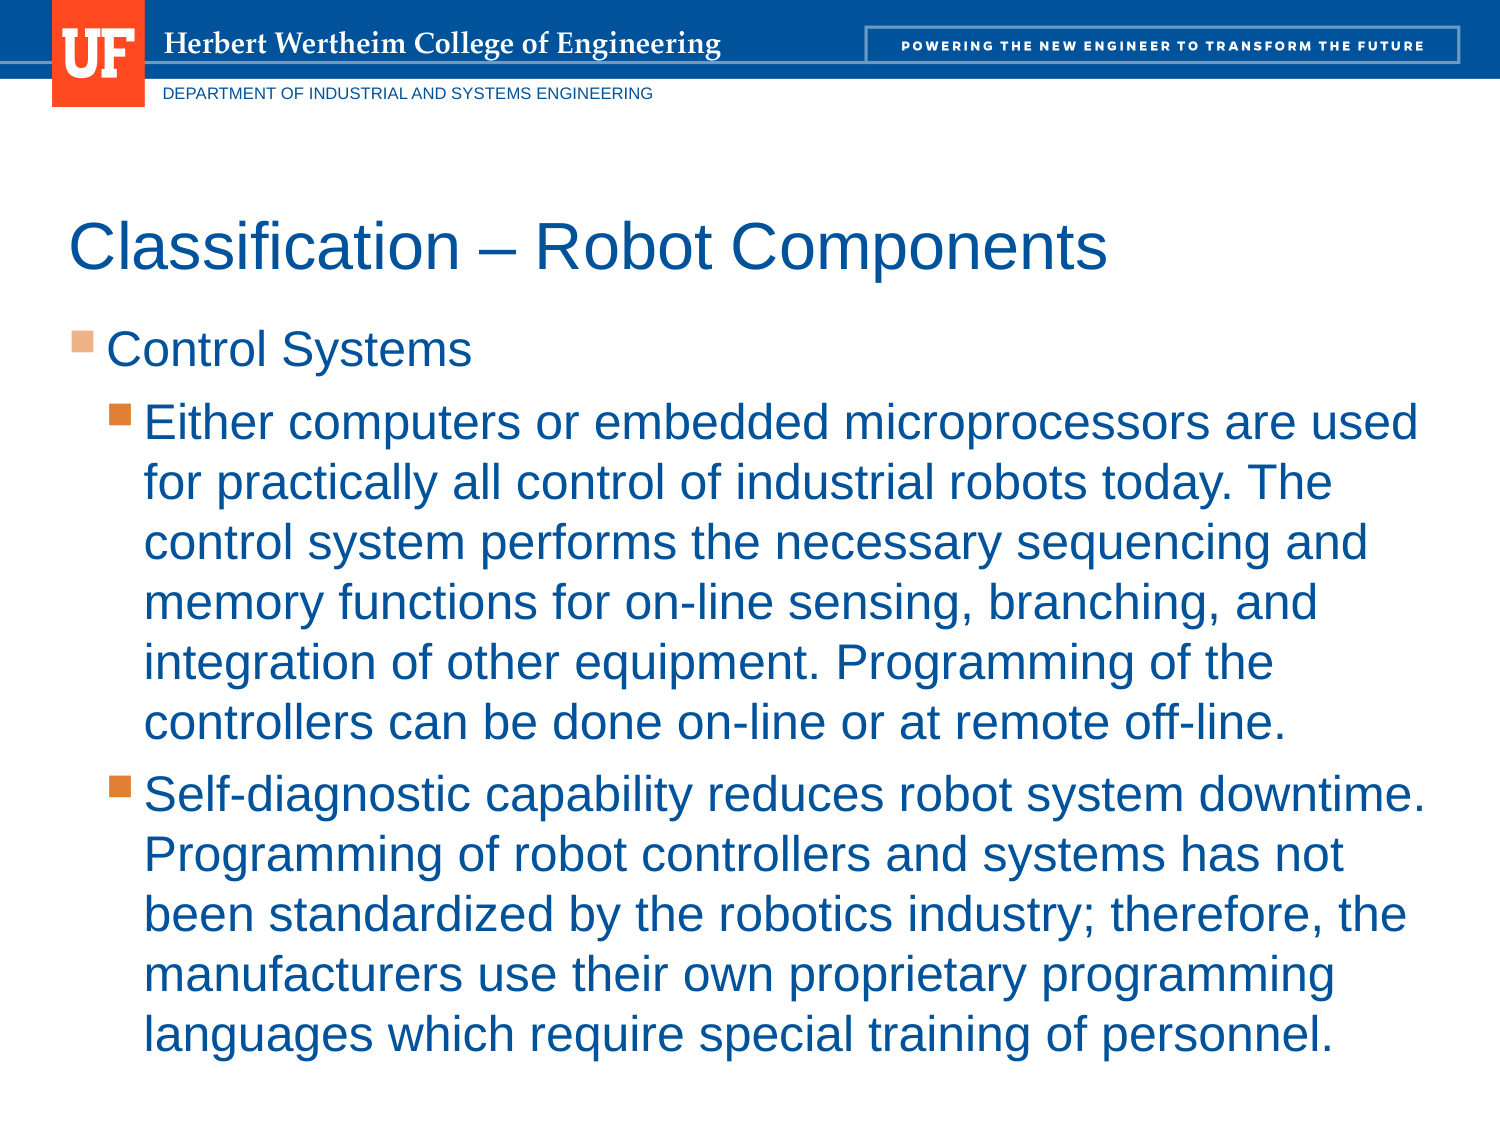

# Classification – Robot Components
Control Systems
Either computers or embedded microprocessors are used for practically all control of industrial robots today. The control system performs the necessary sequencing and memory functions for on-line sensing, branching, and integration of other equipment. Programming of the controllers can be done on-line or at remote off-line.
Self-diagnostic capability reduces robot system downtime. Programming of robot controllers and systems has not been standardized by the robotics industry; therefore, the manufacturers use their own proprietary programming languages which require special training of personnel.